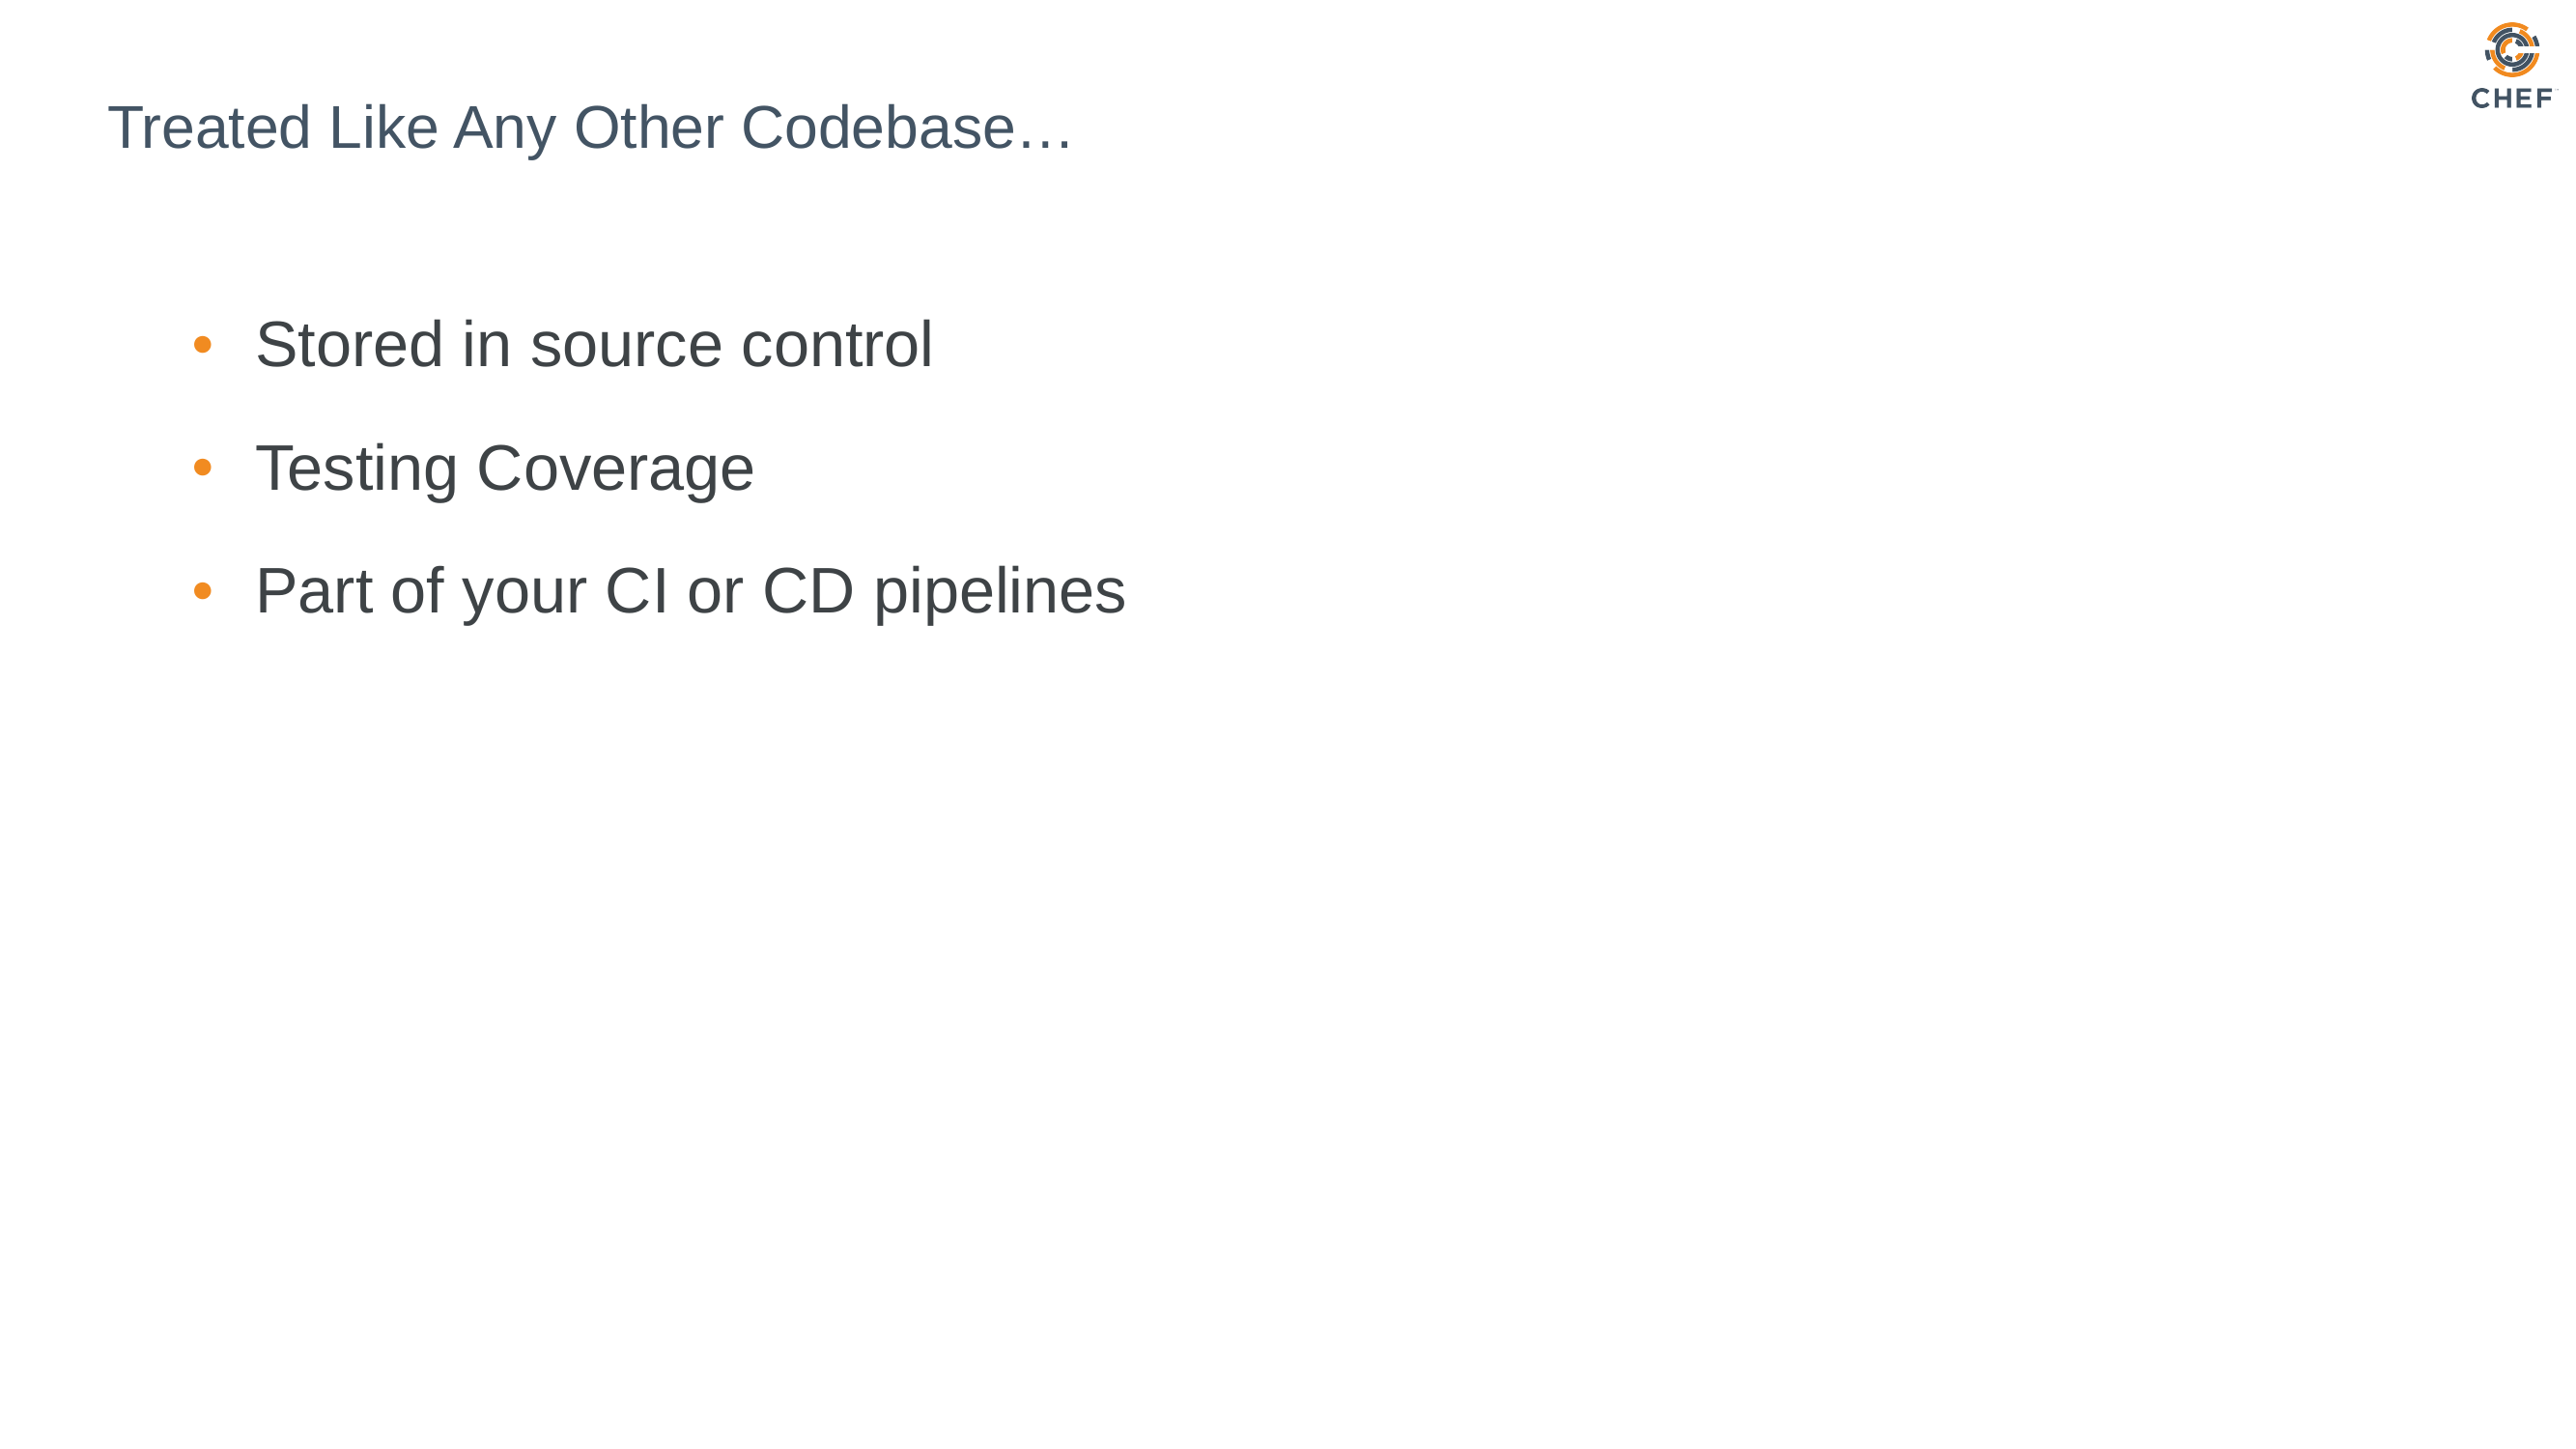

# Treated Like Any Other Codebase…
Stored in source control
Testing Coverage
Part of your CI or CD pipelines